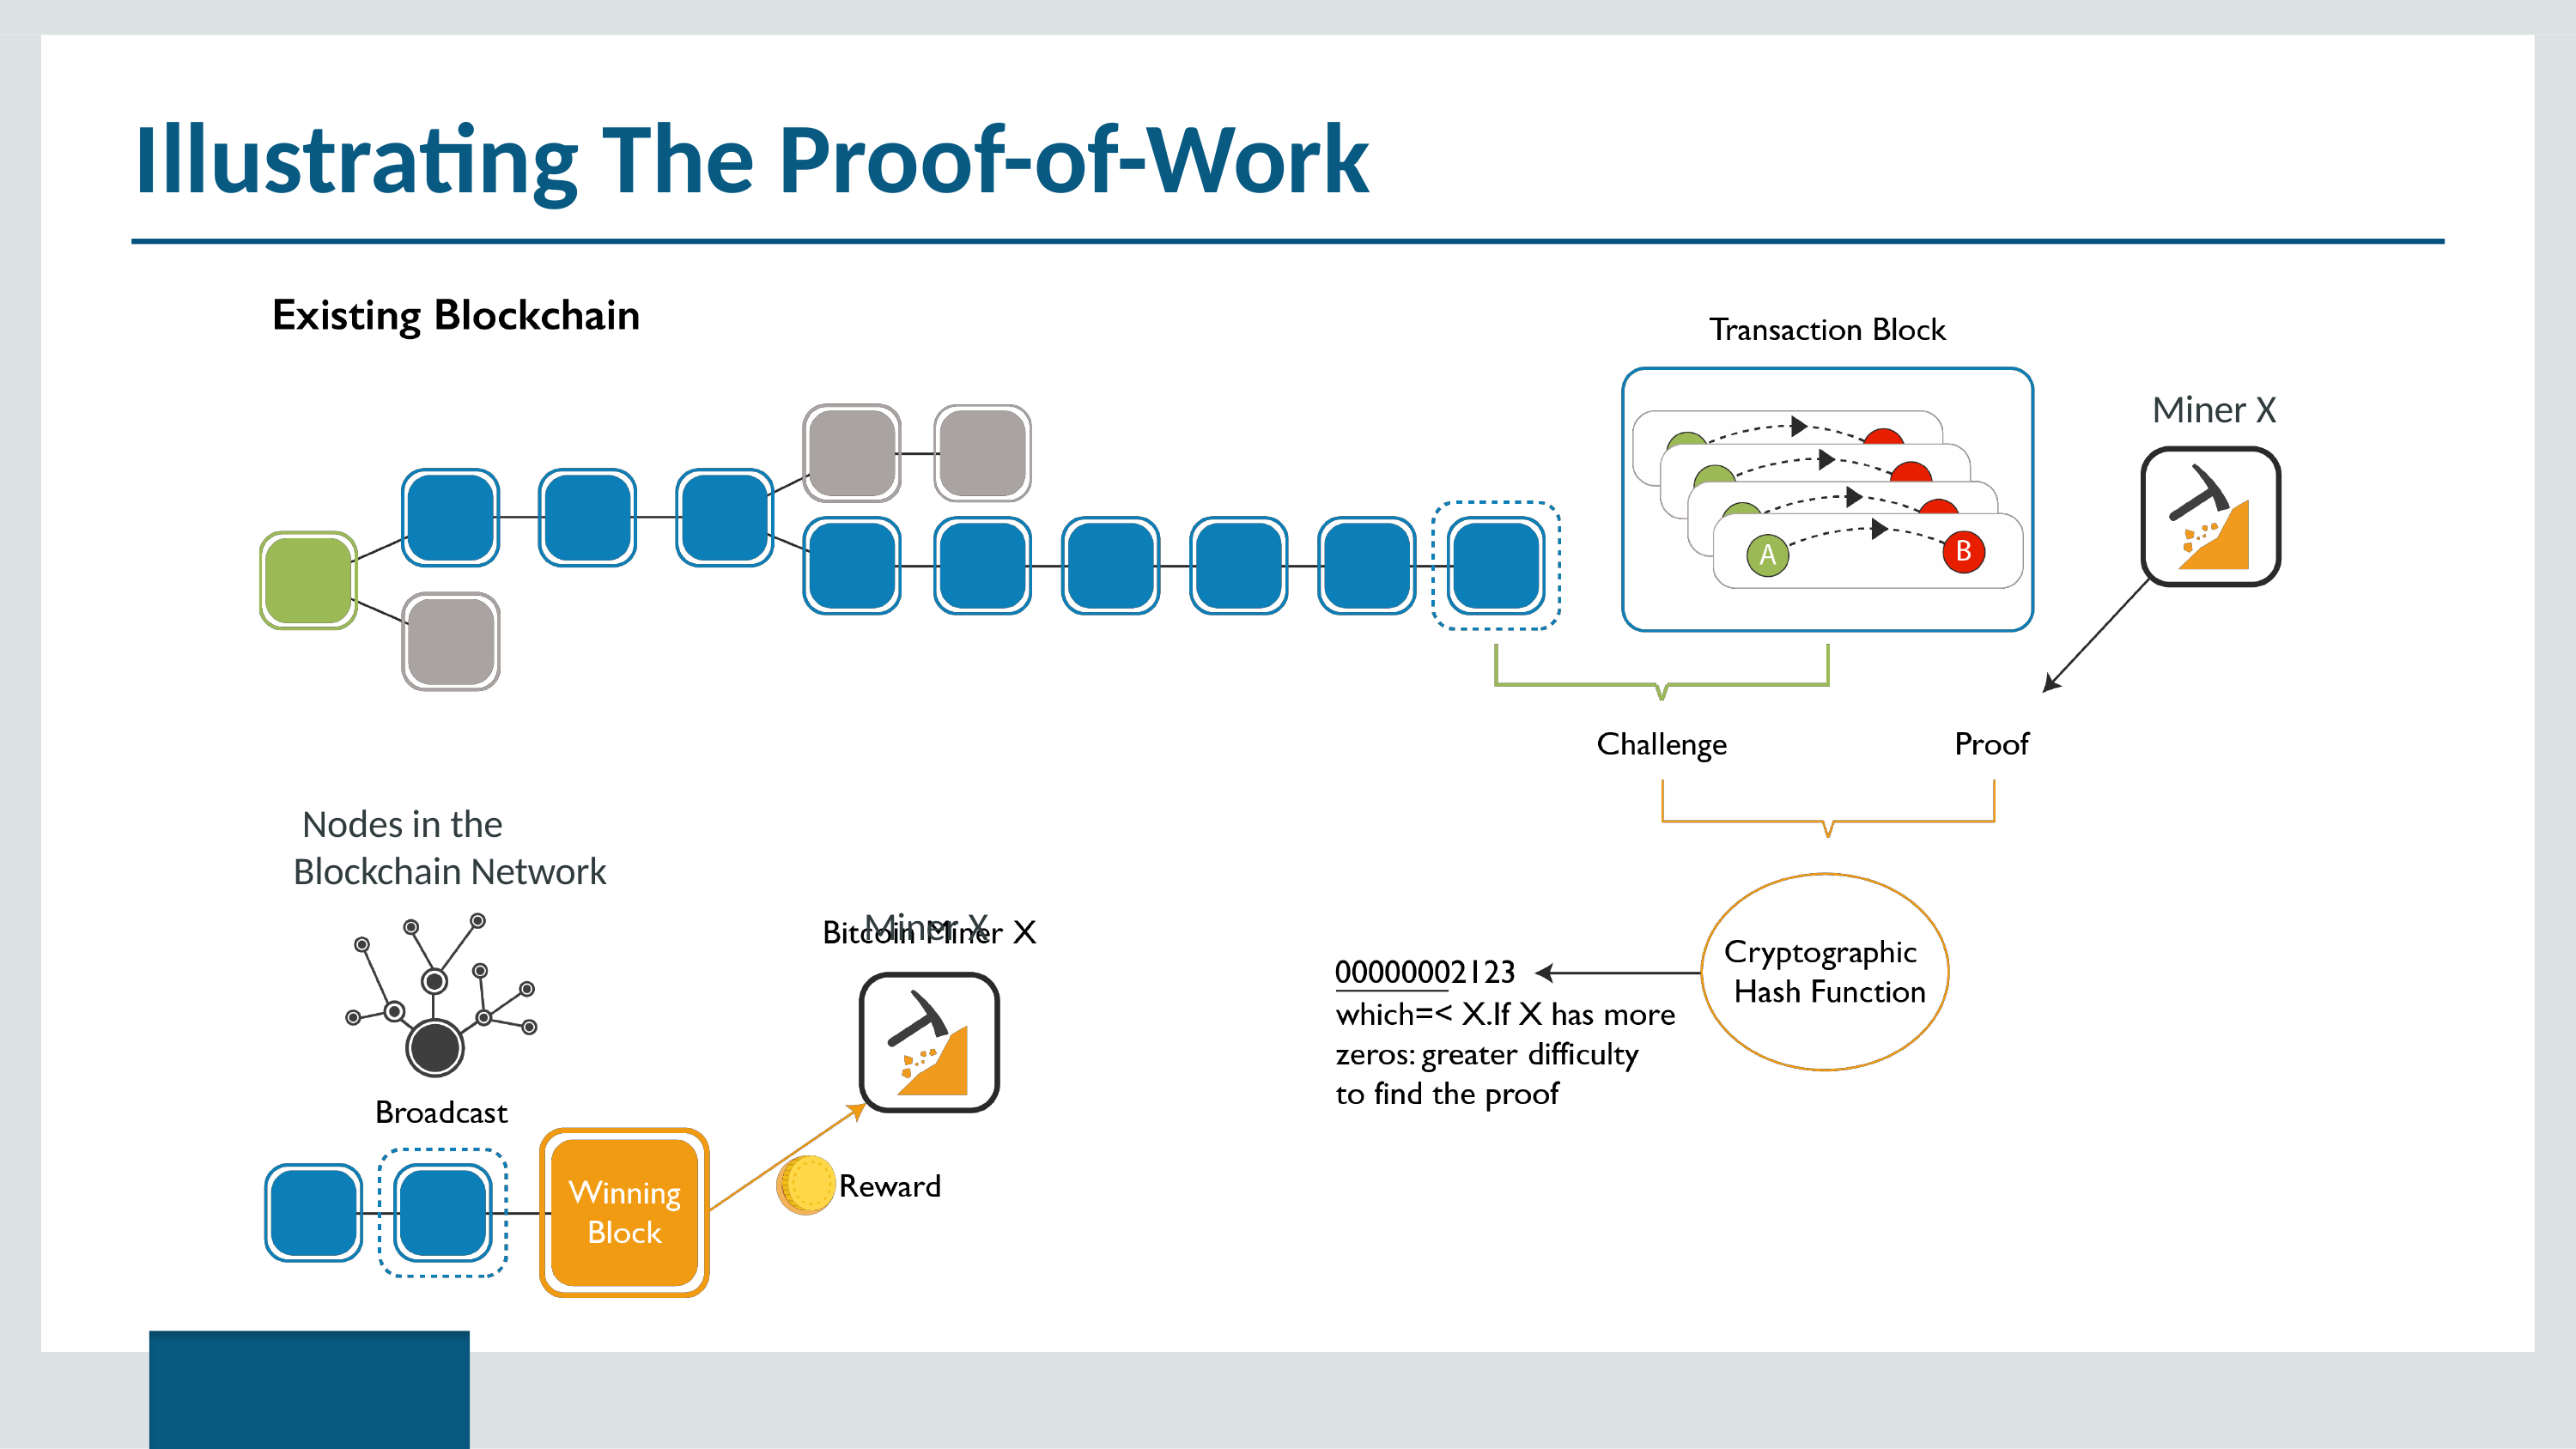

# Illustrating The Proof-of-Work

Miner X

Nodes in the  Blockchain Network

Miner X